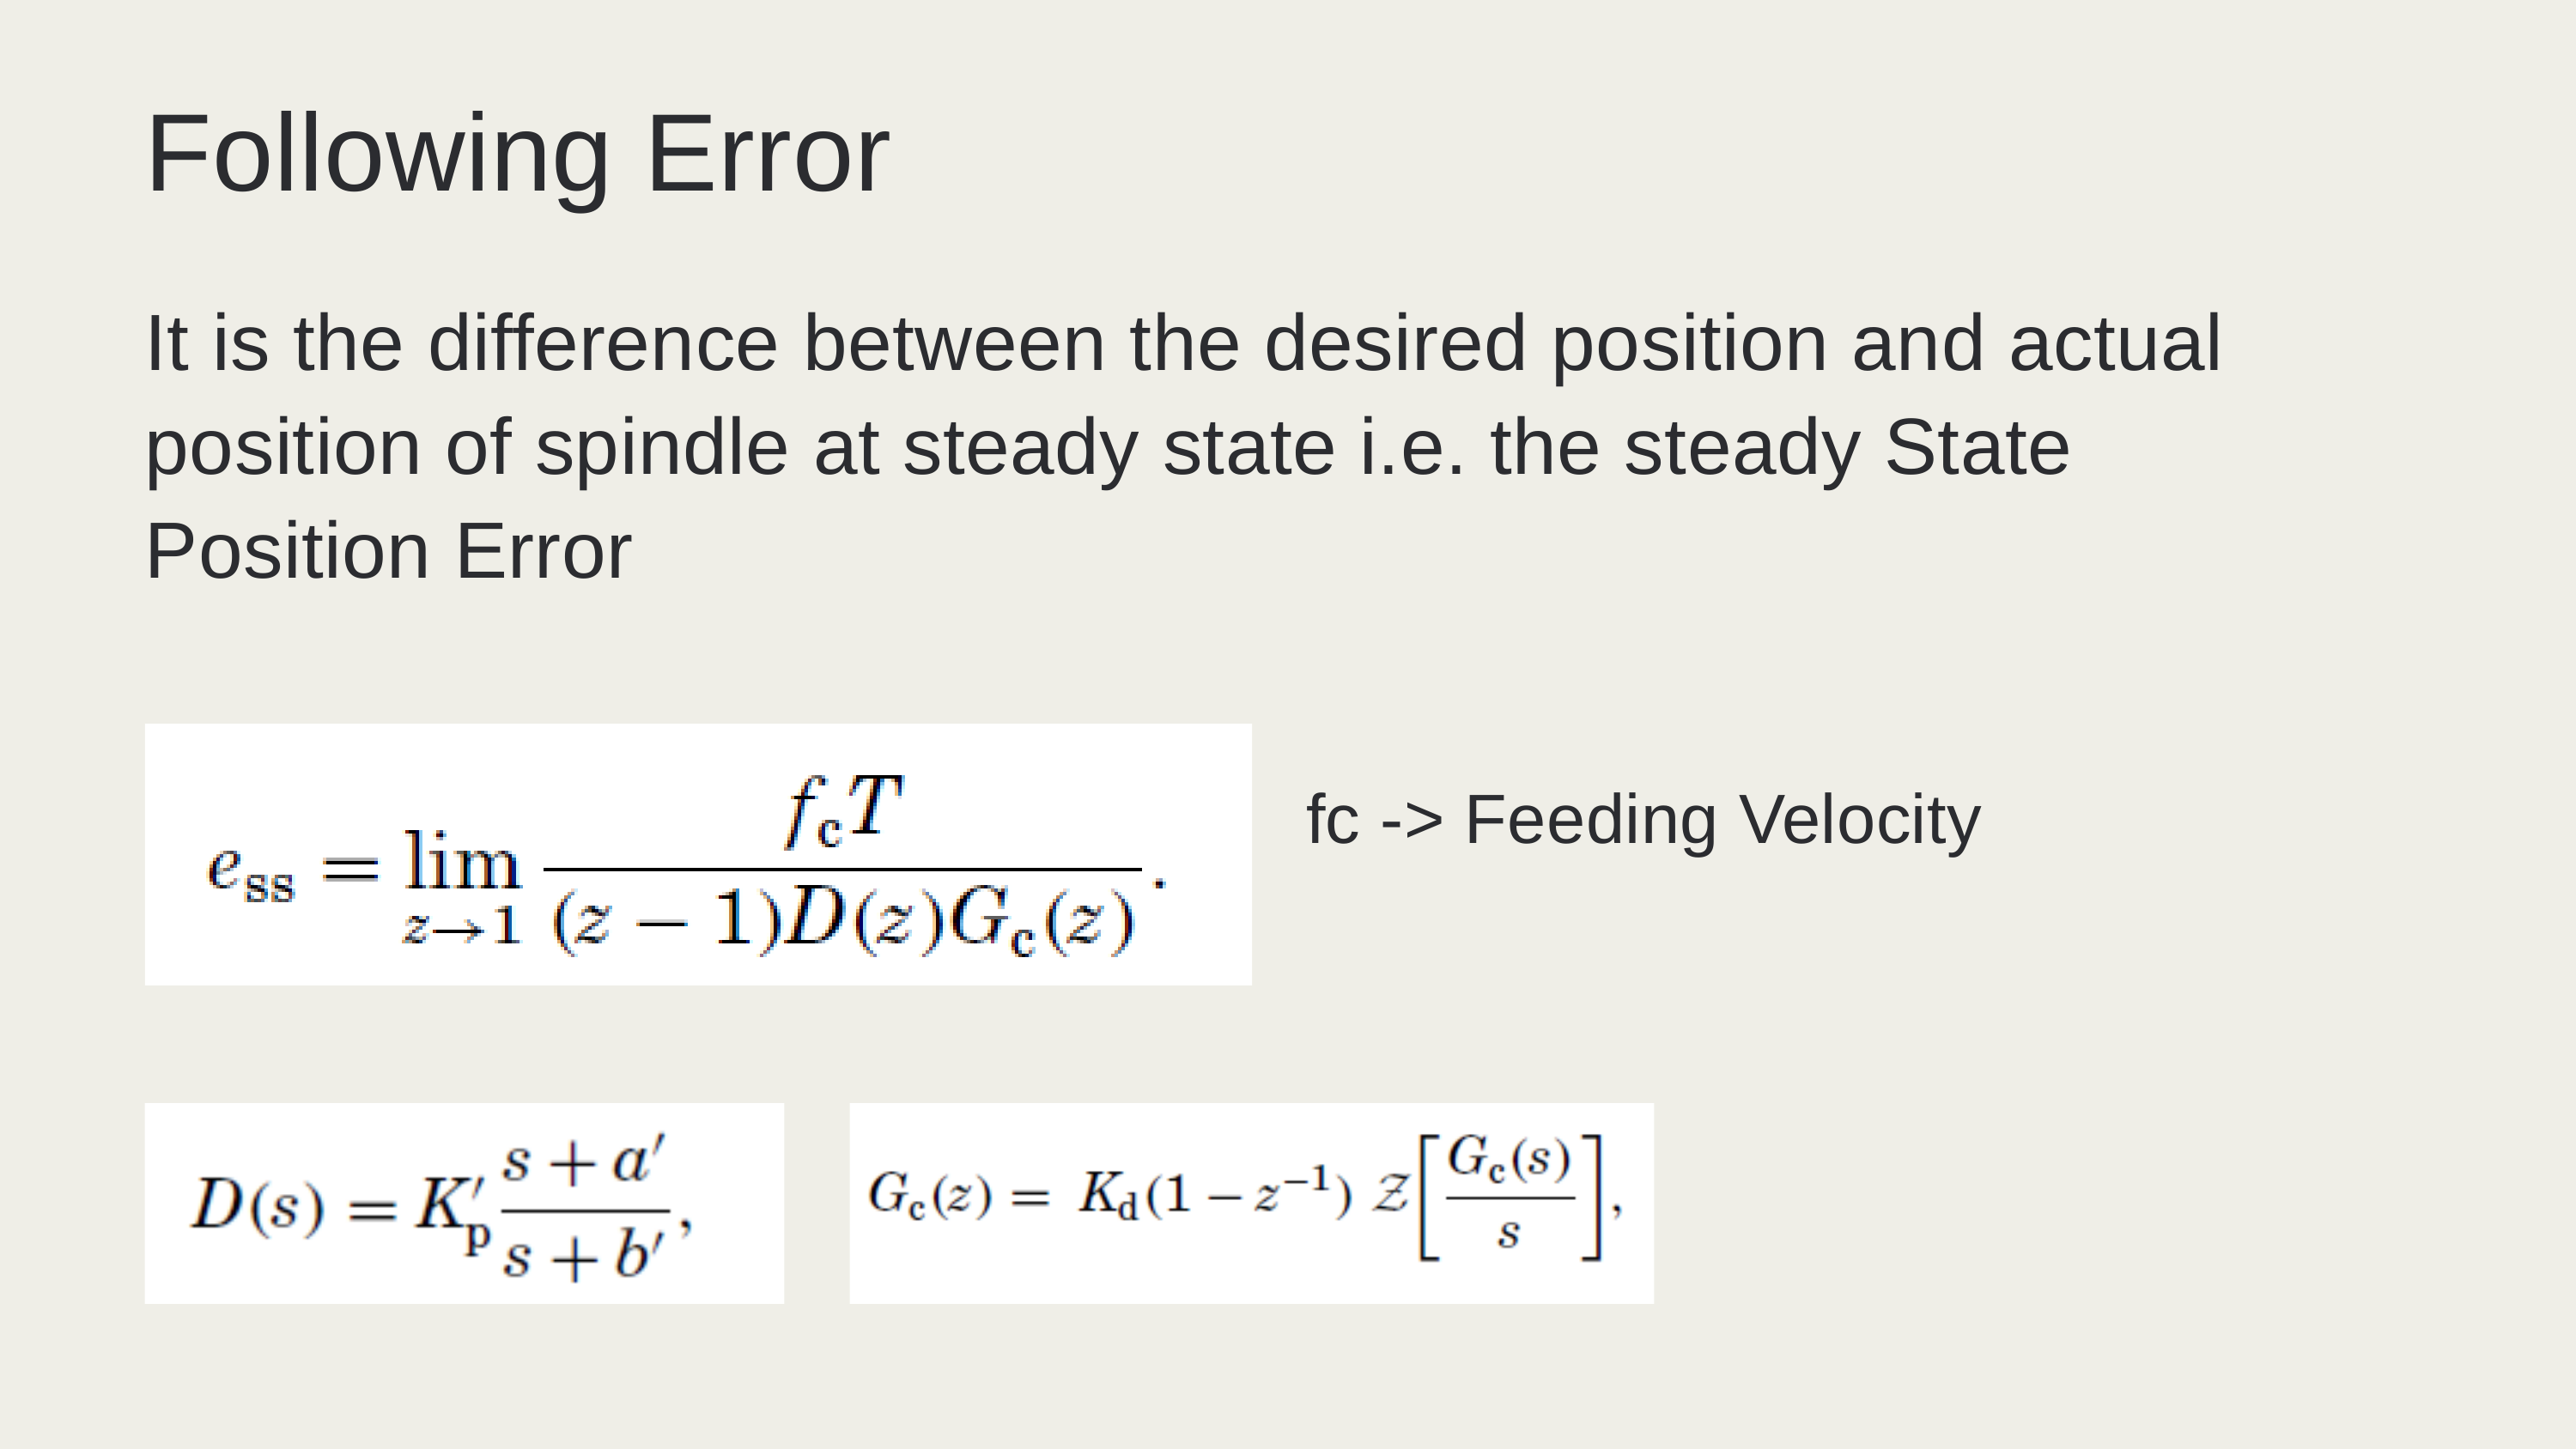

Following Error
It is the difference between the desired position and actual position of spindle at steady state i.e. the steady State Position Error

fc -> Feeding Velocity